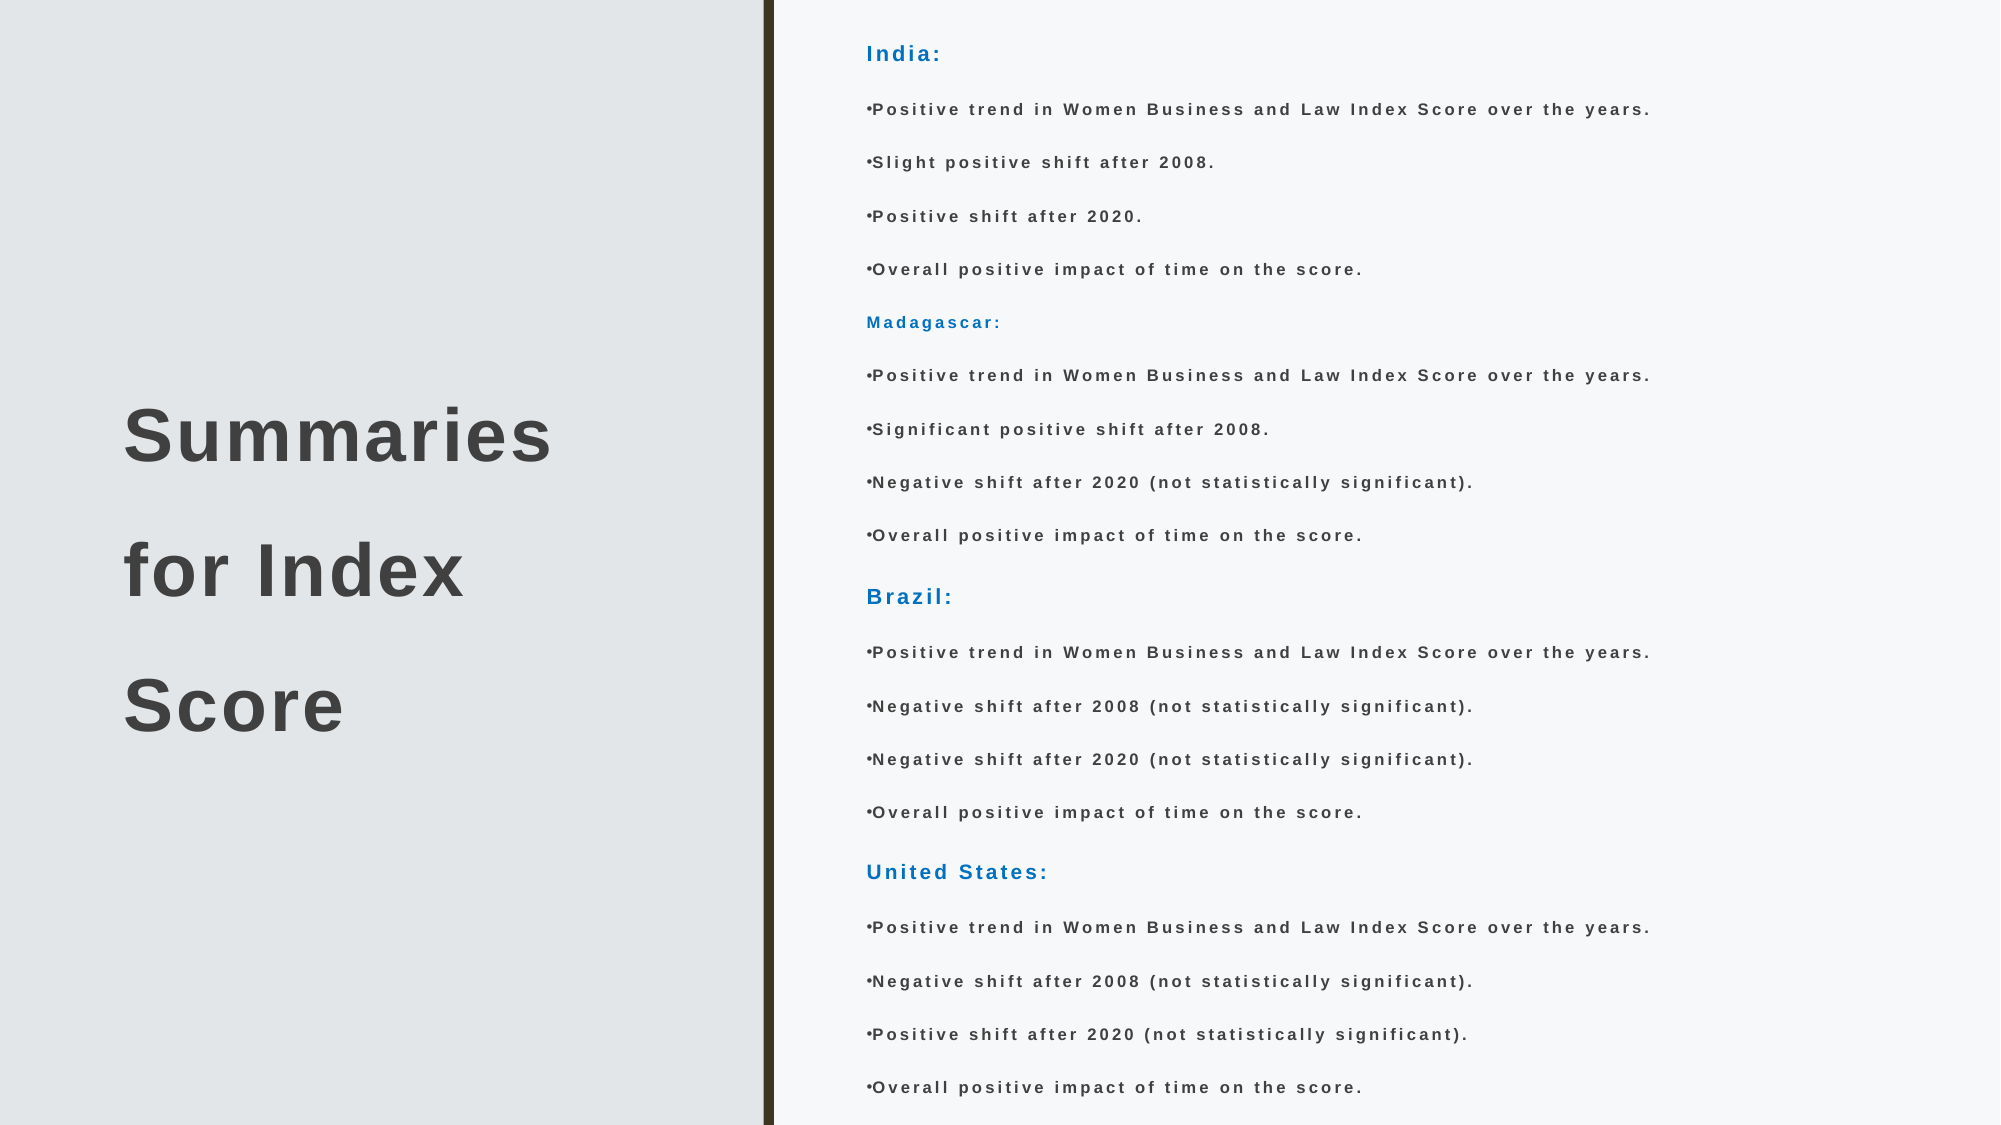

# Summaries for Index Score
India:
Positive trend in Women Business and Law Index Score over the years.
Slight positive shift after 2008.
Positive shift after 2020.
Overall positive impact of time on the score.
Madagascar:
Positive trend in Women Business and Law Index Score over the years.
Significant positive shift after 2008.
Negative shift after 2020 (not statistically significant).
Overall positive impact of time on the score.
Brazil:
Positive trend in Women Business and Law Index Score over the years.
Negative shift after 2008 (not statistically significant).
Negative shift after 2020 (not statistically significant).
Overall positive impact of time on the score.
United States:
Positive trend in Women Business and Law Index Score over the years.
Negative shift after 2008 (not statistically significant).
Positive shift after 2020 (not statistically significant).
Overall positive impact of time on the score.